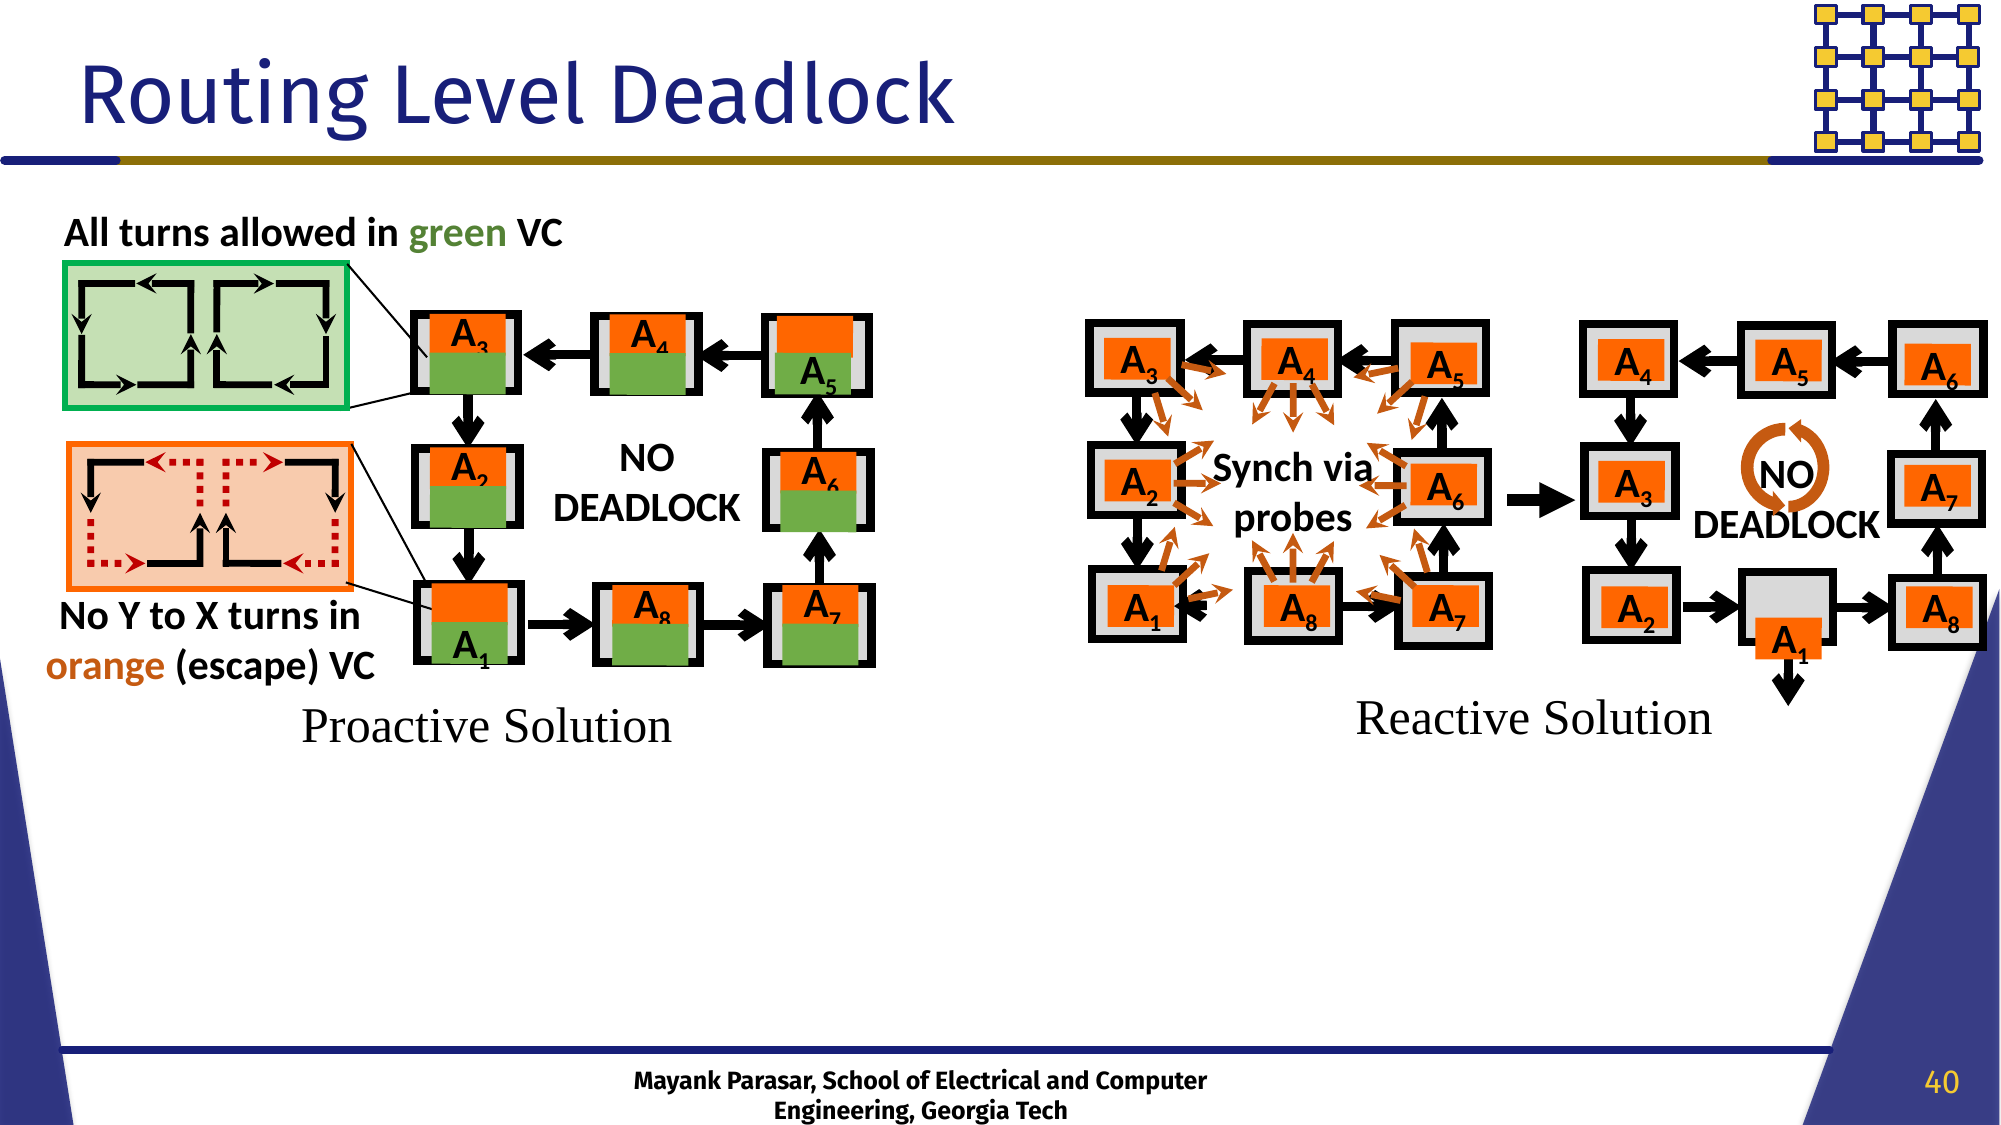

# Routing Level Deadlock
All turns allowed in green VC

A3
A4

A5

NO
DEADLOCK
A2
A6

A7
A8
No Y to X turns in orange (escape) VC

A1
Proactive Solution

A3
A4

A4
A5
A5
A6

Synch via
probes
NO DEADLOCK

A2
A3
A6
A7

A1
A7
A8
A2
A8

A1
Reactive Solution
40
Mayank Parasar, School of Electrical and Computer Engineering, Georgia Tech